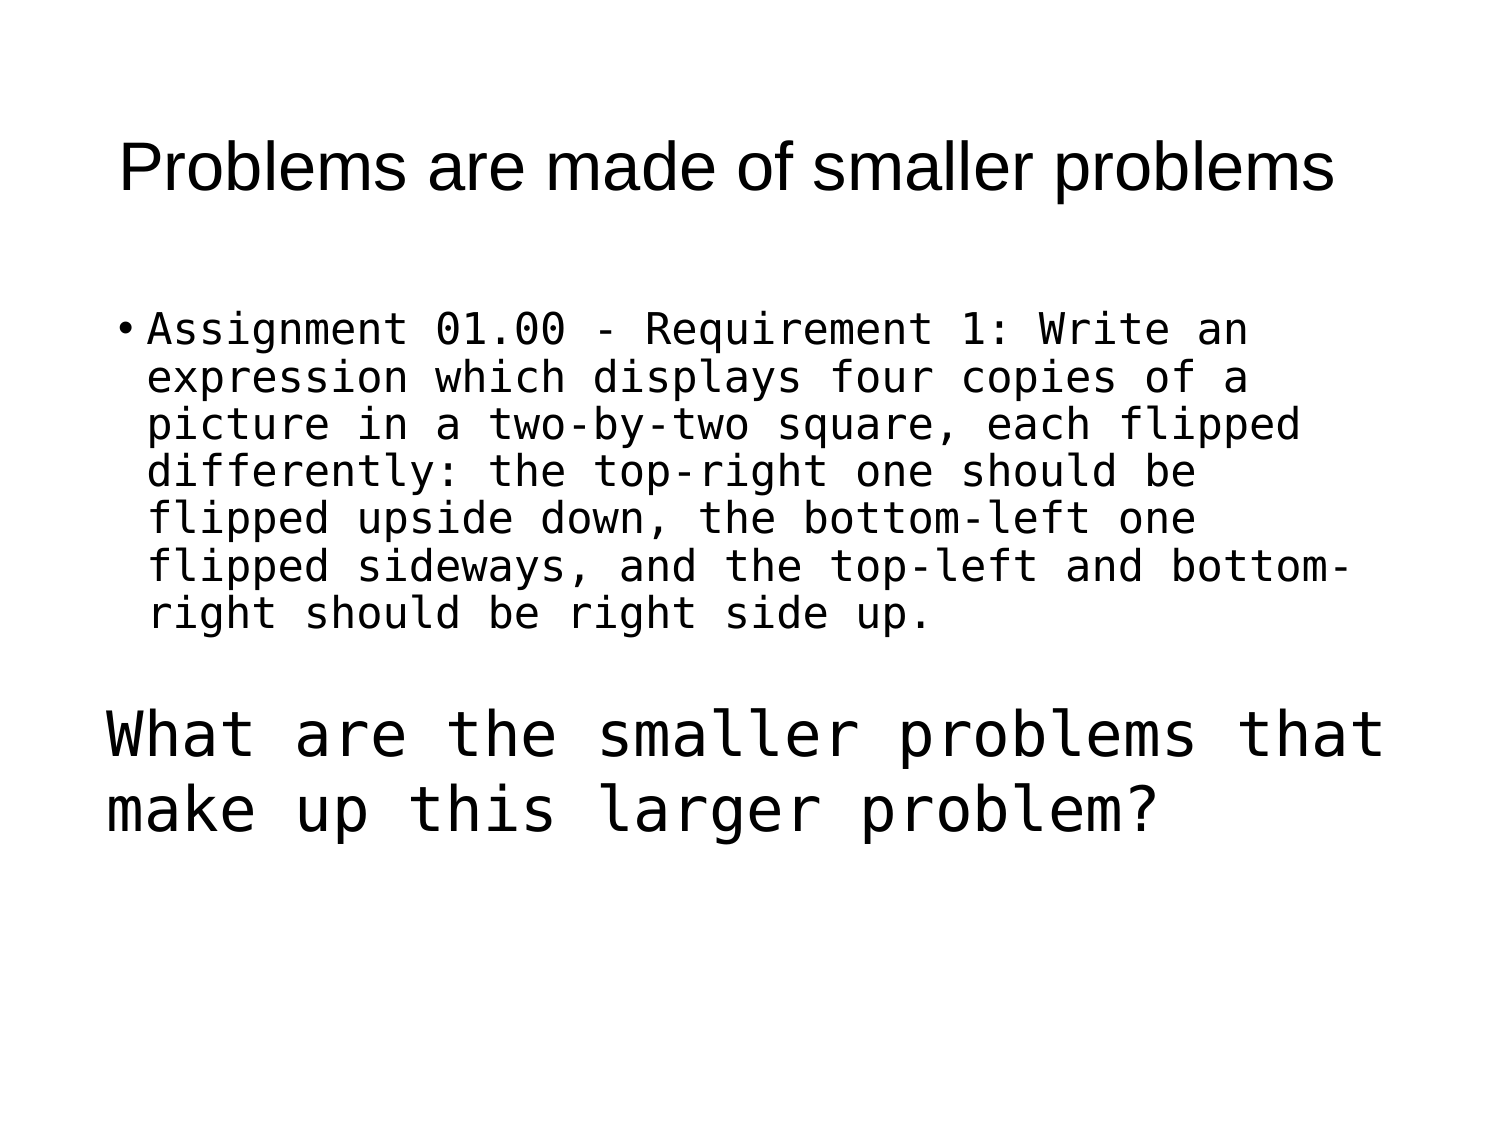

# Problems are made of smaller problems
Assignment 01.00 - Requirement 1: Write an expression which displays four copies of a picture in a two-by-two square, each flipped differently: the top-right one should be flipped upside down, the bottom-left one flipped sideways, and the top-left and bottom-right should be right side up.
What are the smaller problems that make up this larger problem?